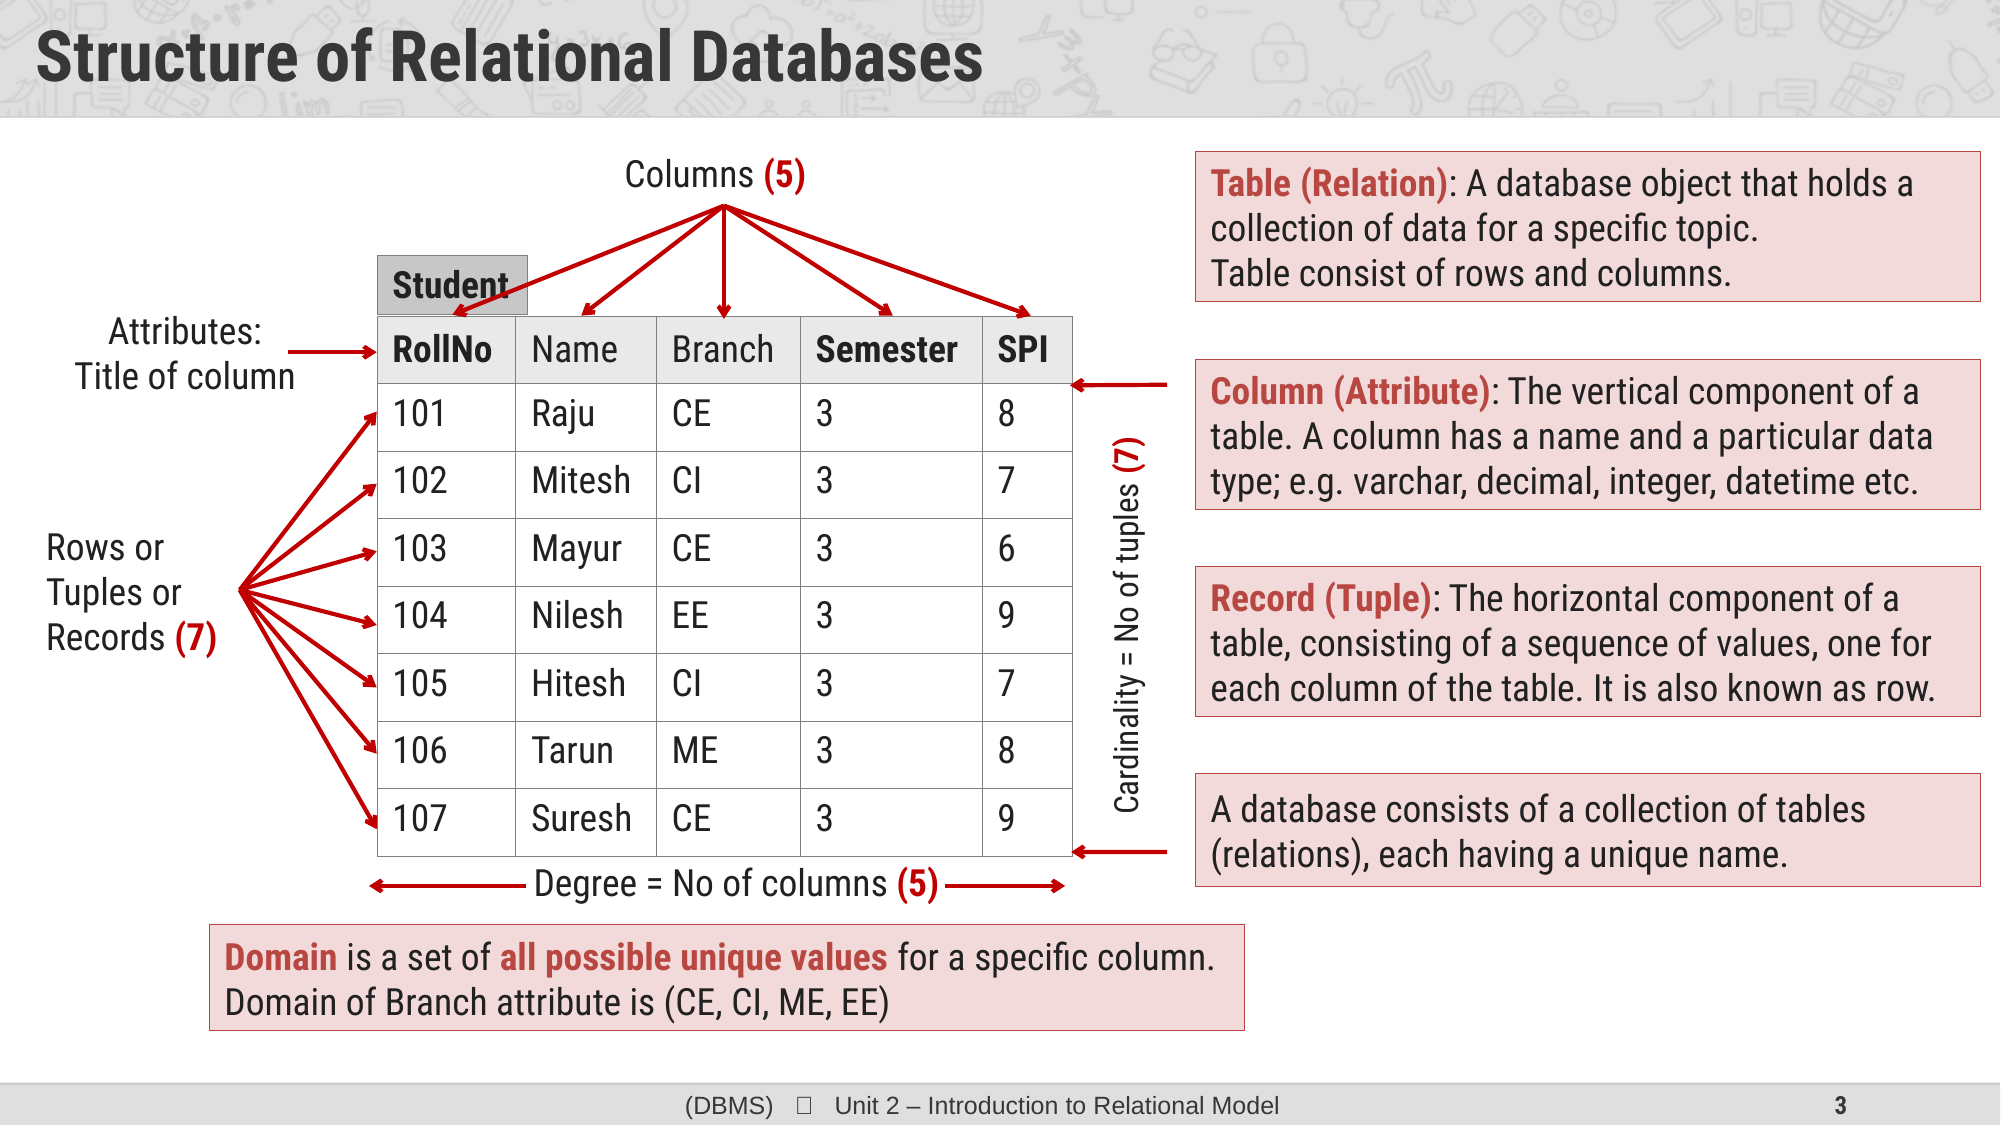

# Structure of Relational Databases

Columns (5)
Table (Relation): A database object that holds a collection of data for a specific topic.
Table consist of rows and columns.
| Student |
| --- |
Attributes:
Title of column
| RollNo | Name | Branch | Semester | SPI |
| --- | --- | --- | --- | --- |
| 101 | Raju | CE | 3 | 8 |
| 102 | Mitesh | CI | 3 | 7 |
| 103 | Mayur | CE | 3 | 6 |
| 104 | Nilesh | EE | 3 | 9 |
| 105 | Hitesh | CI | 3 | 7 |
| 106 | Tarun | ME | 3 | 8 |
| 107 | Suresh | CE | 3 | 9 |
Column (Attribute): The vertical component of a table. A column has a name and a particular data type; e.g. varchar, decimal, integer, datetime etc.
Rows or
Tuples or Records (7)
Record (Tuple): The horizontal component of a table, consisting of a sequence of values, one for each column of the table. It is also known as row.
Cardinality = No of tuples (7)
A database consists of a collection of tables (relations), each having a unique name.
Degree = No of columns (5)
Domain is a set of all possible unique values for a specific column.
Domain of Branch attribute is (CE, CI, ME, EE)